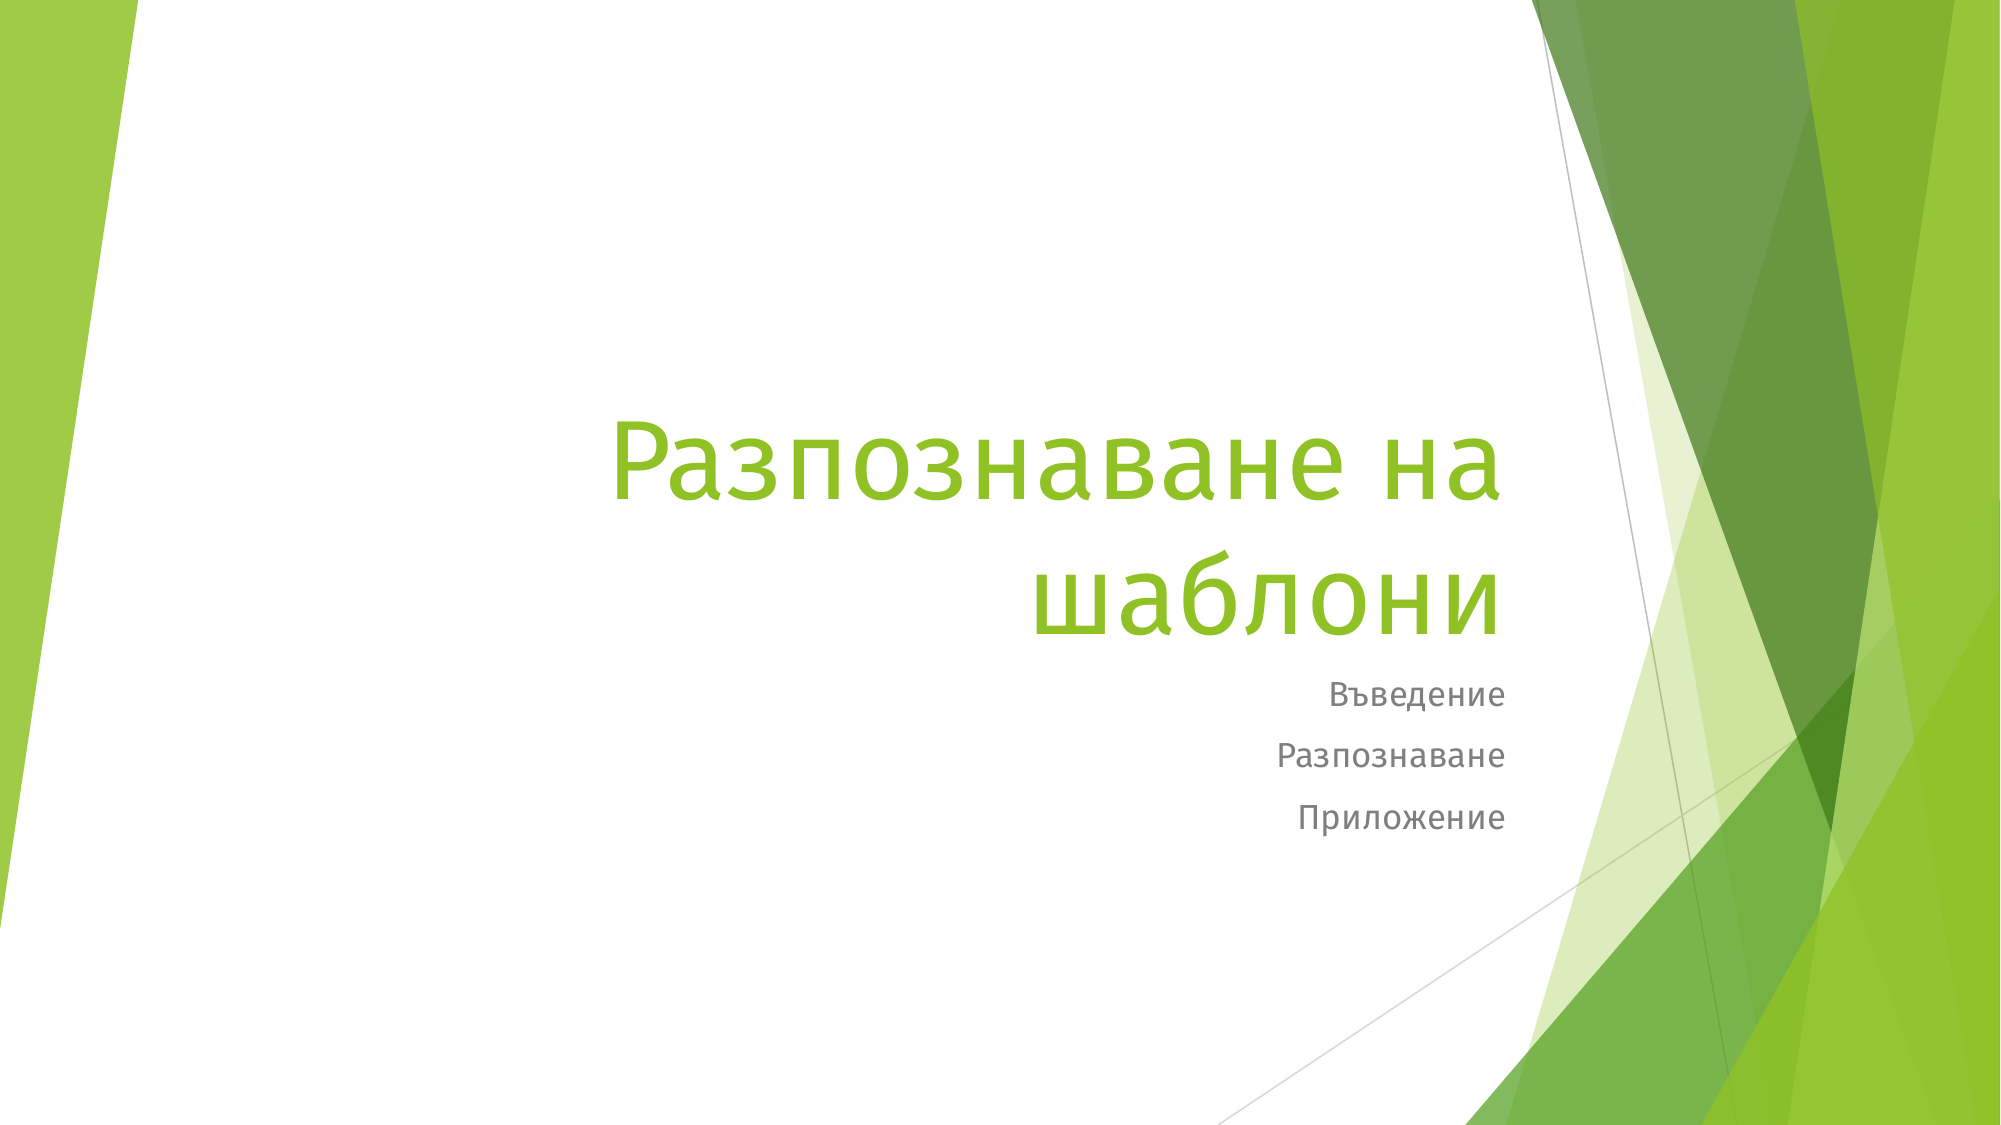

# Разпознаване на шаблони
Въведение
Разпознаване
Приложение